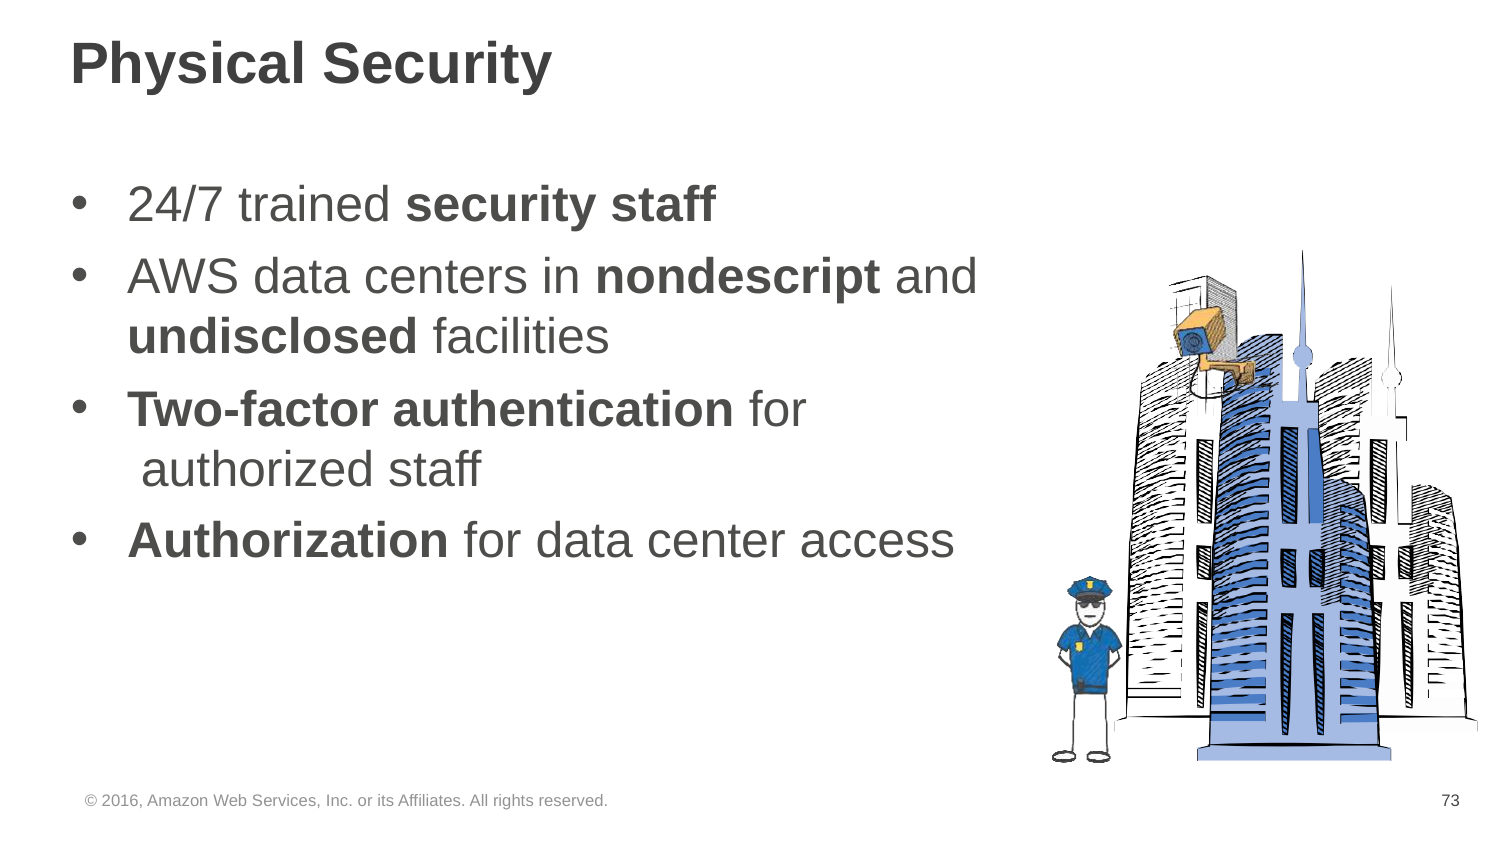

# Physical Security
24/7 trained security staff
AWS data centers in nondescript and
undisclosed facilities
Two-factor authentication for  authorized staff
Authorization for data center access

© 2016, Amazon Web Services, Inc. or its Affiliates. All rights reserved.
73